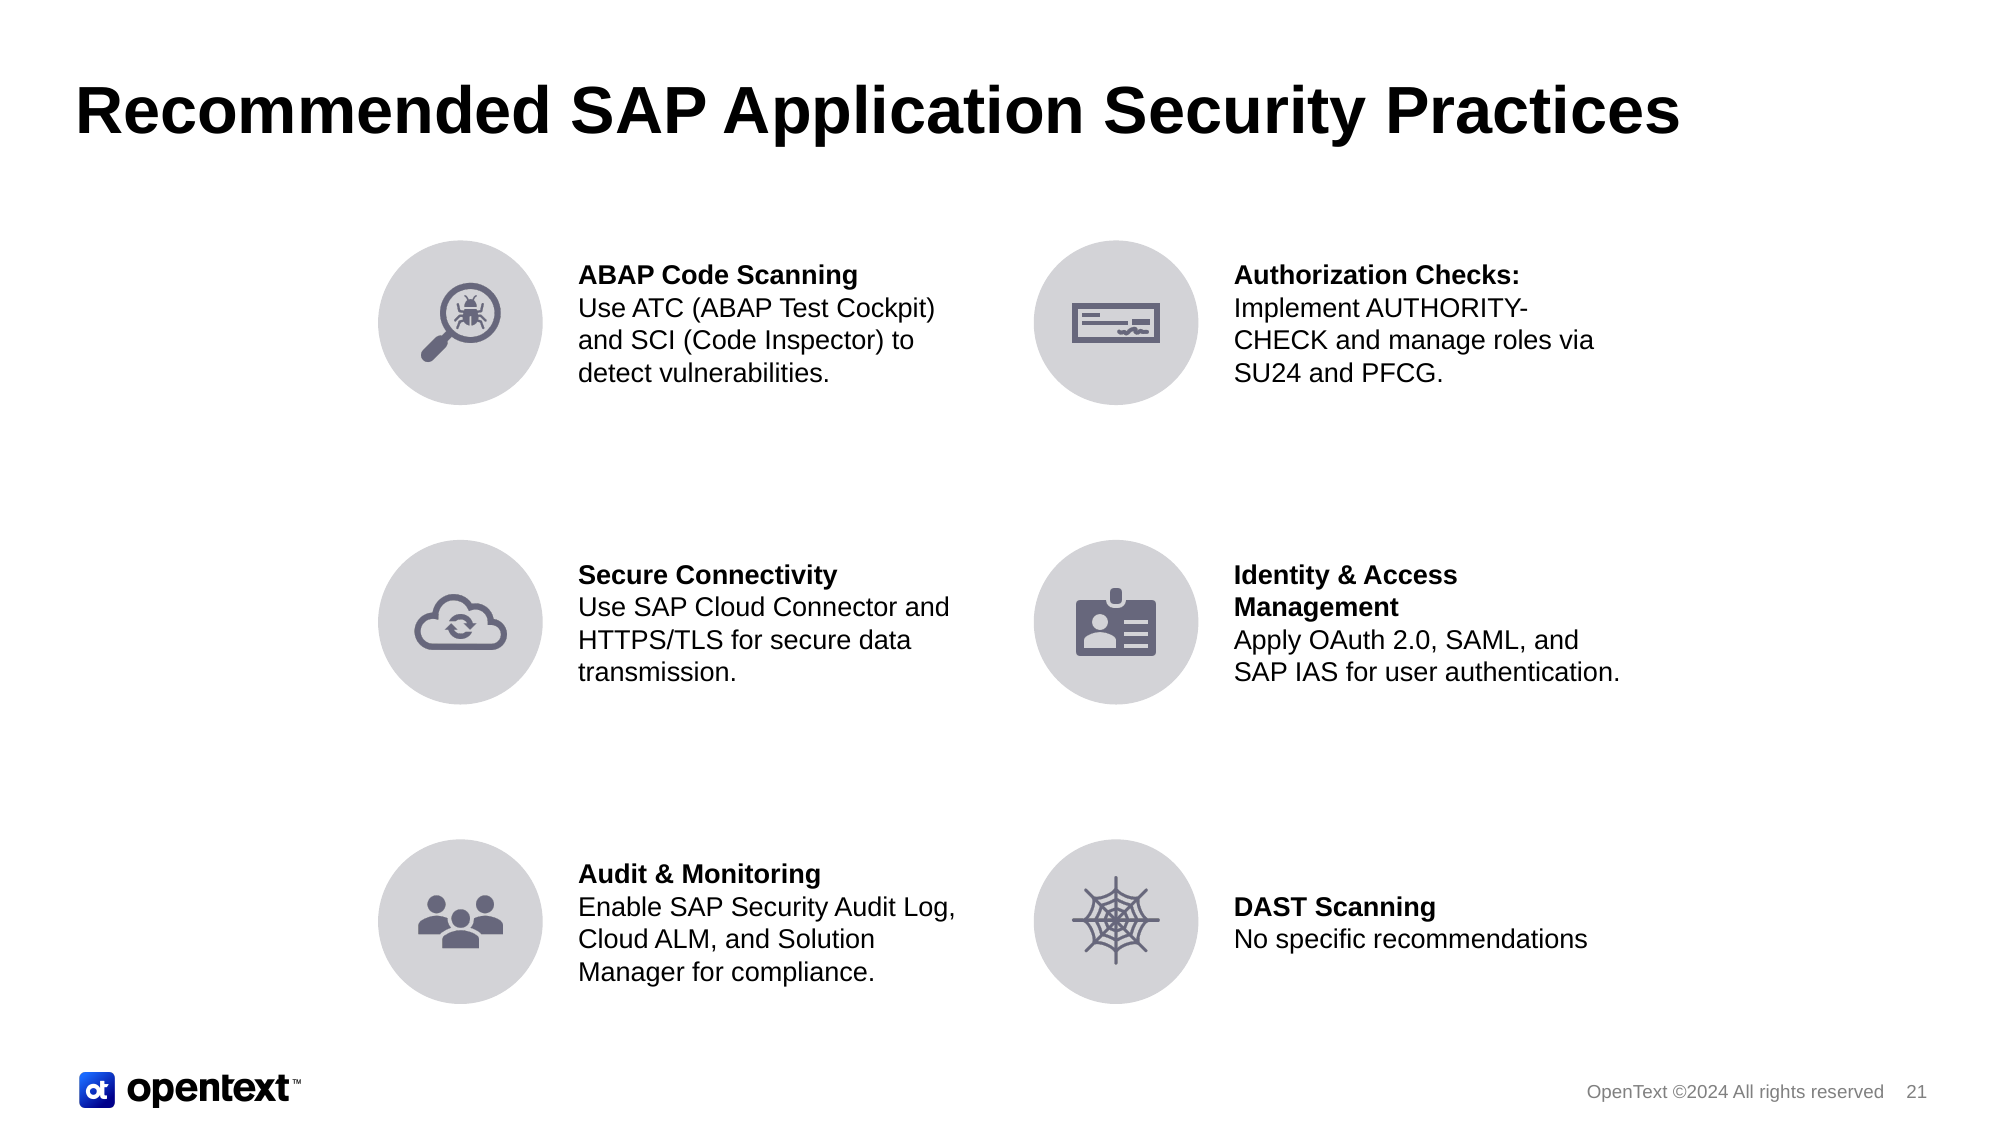

# Recommended SAP Application Security Practices
ABAP Code Scanning
Use ATC (ABAP Test Cockpit) and SCI (Code Inspector) to detect vulnerabilities.
Authorization Checks:
Implement AUTHORITY-CHECK and manage roles via SU24 and PFCG.
Secure Connectivity
Use SAP Cloud Connector and HTTPS/TLS for secure data transmission.
Identity & Access Management
Apply OAuth 2.0, SAML, and SAP IAS for user authentication.
Audit & Monitoring
Enable SAP Security Audit Log, Cloud ALM, and Solution Manager for compliance.
DAST Scanning
No specific recommendations